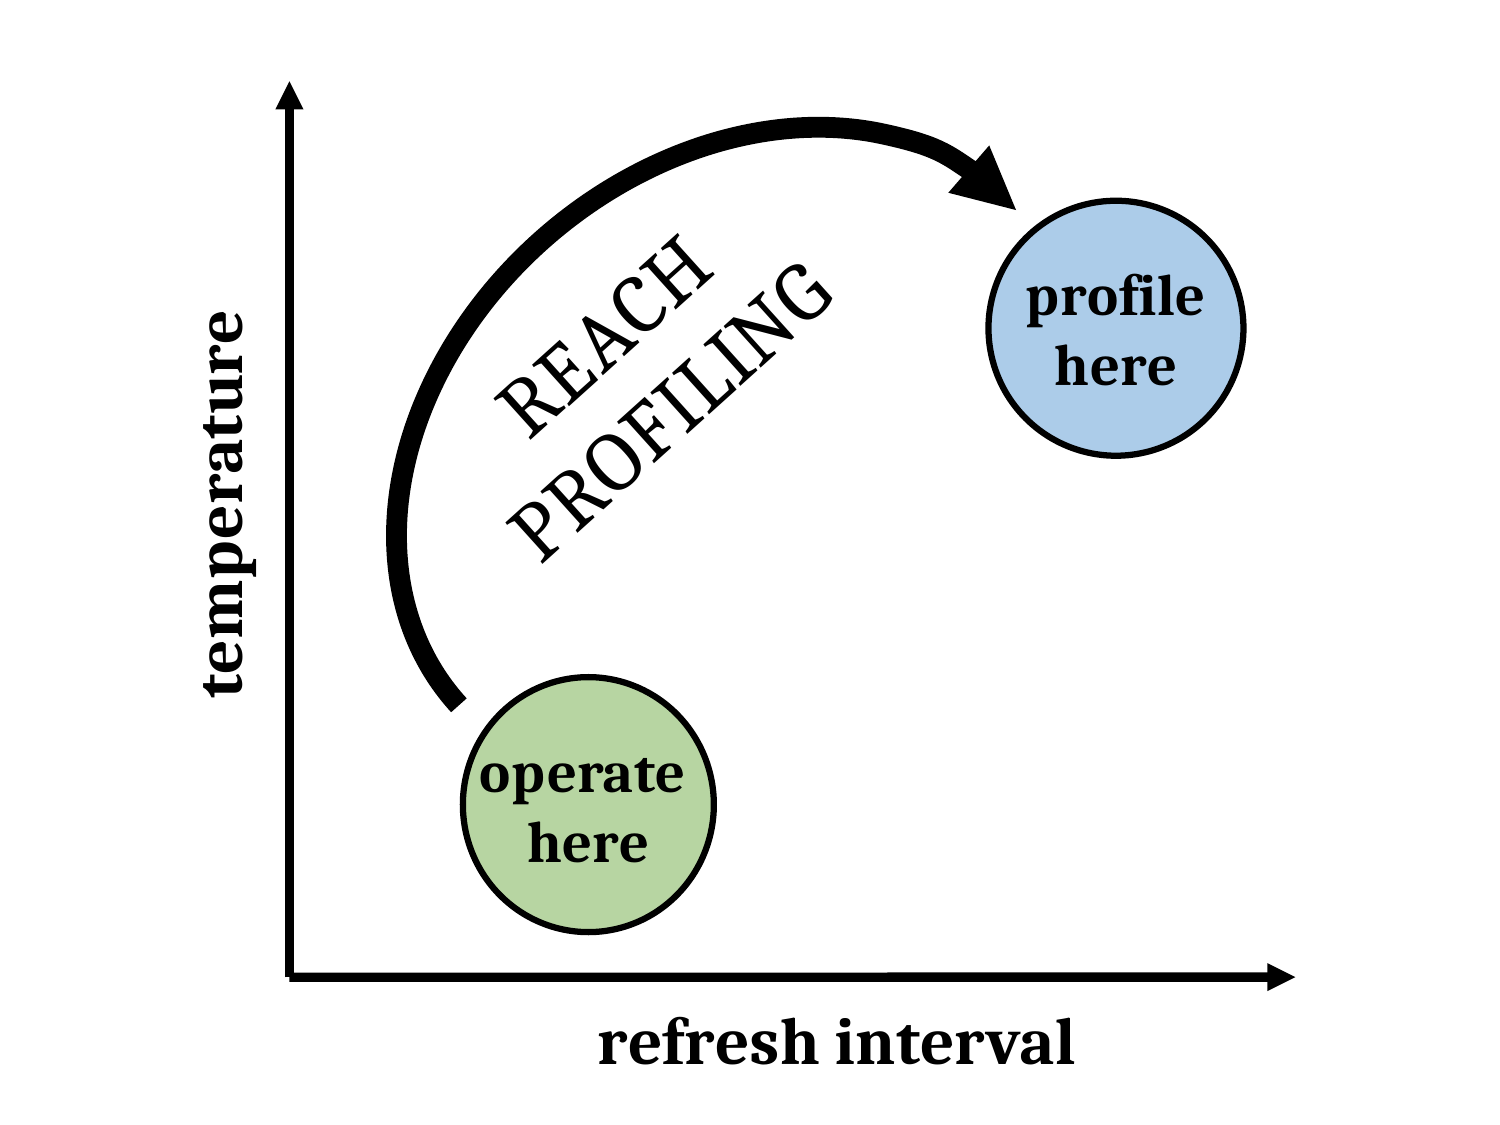

profile
here
REACH
PROFILING
temperature

operate
here
refresh interval